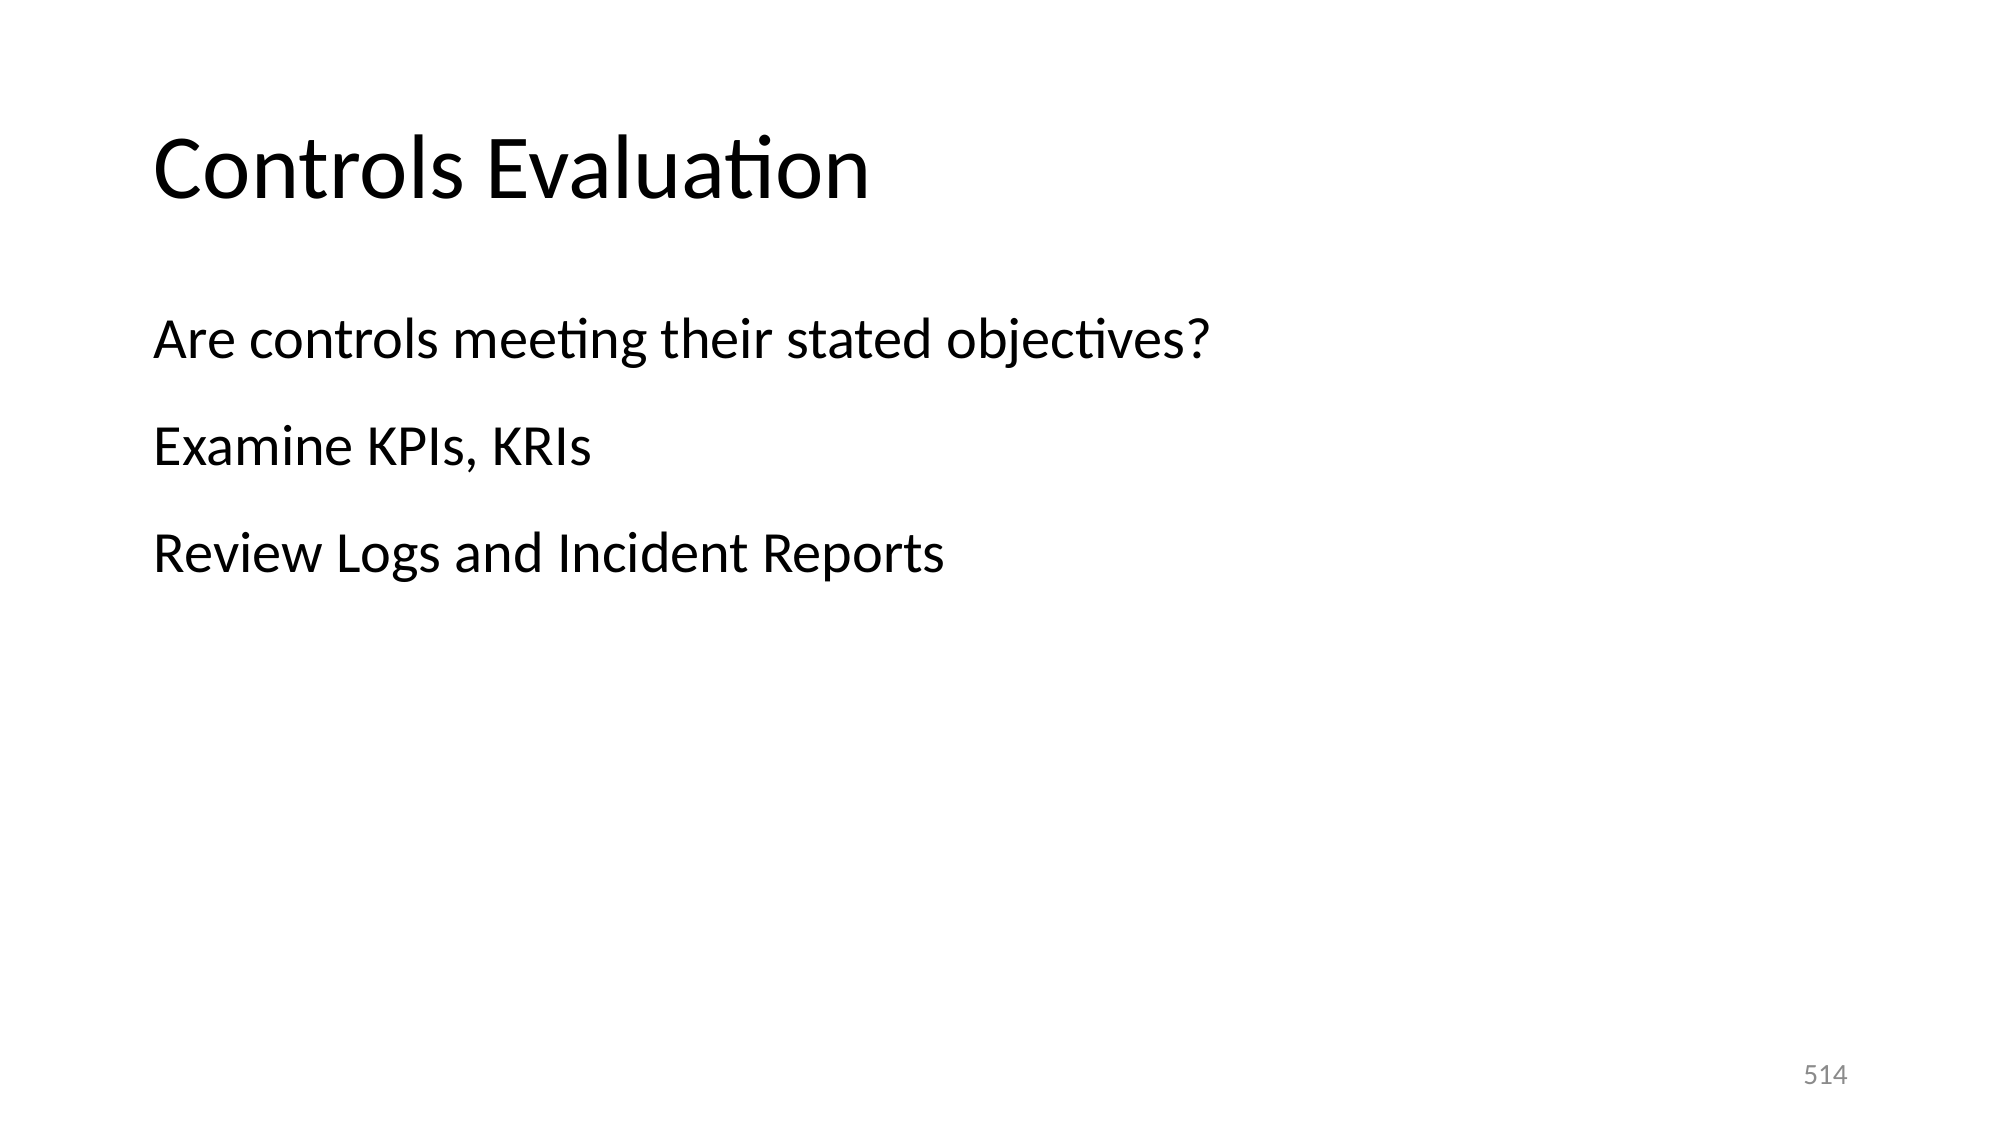

# Controls Evaluation
Are controls meeting their stated objectives?
Examine KPIs, KRIs
Review Logs and Incident Reports

514